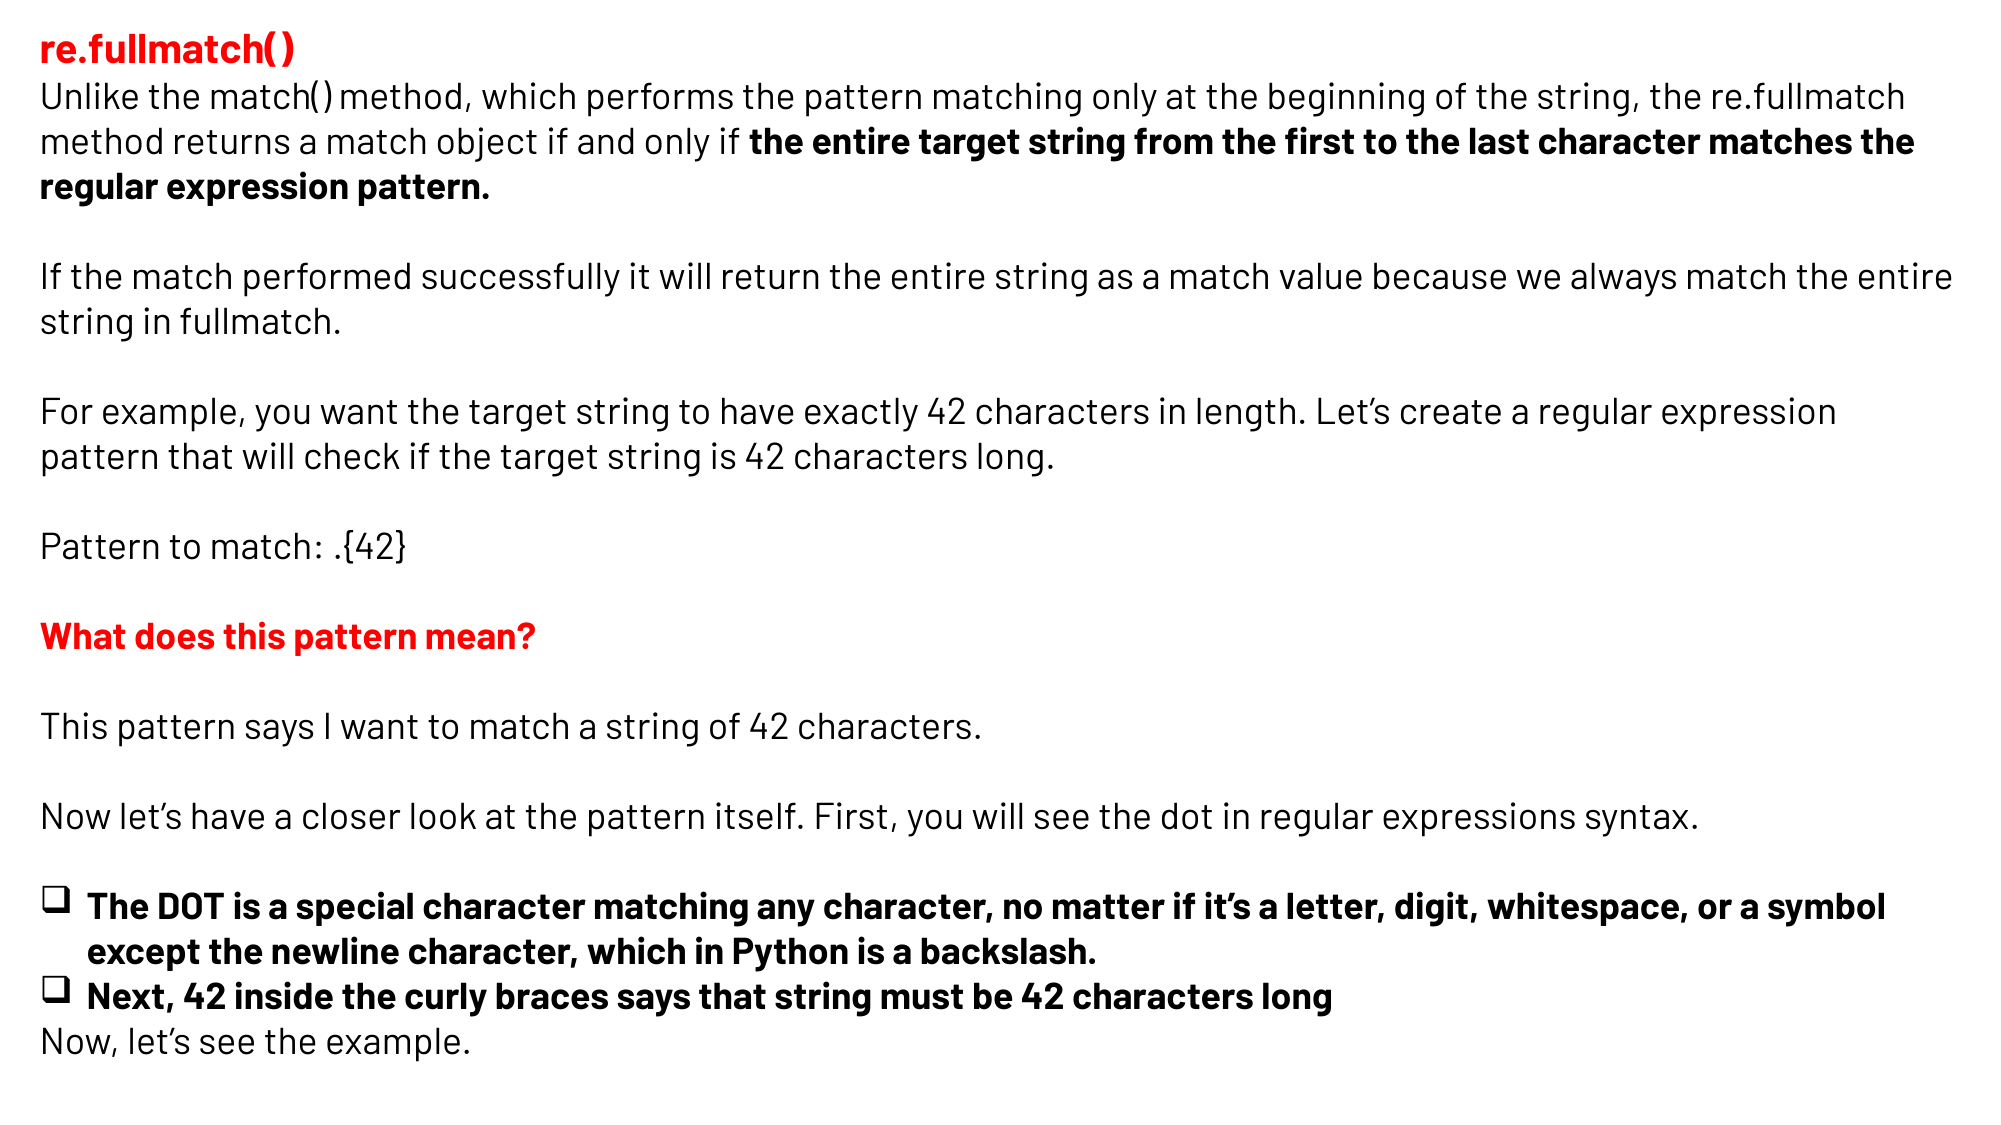

re.fullmatch()
Unlike the match() method, which performs the pattern matching only at the beginning of the string, the re.fullmatch method returns a match object if and only if the entire target string from the first to the last character matches the regular expression pattern.

If the match performed successfully it will return the entire string as a match value because we always match the entire string in fullmatch.

For example, you want the target string to have exactly 42 characters in length. Let’s create a regular expression pattern that will check if the target string is 42 characters long.

Pattern to match: .{42}

What does this pattern mean?

This pattern says I want to match a string of 42 characters.

Now let’s have a closer look at the pattern itself. First, you will see the dot in regular expressions syntax.

The DOT is a special character matching any character, no matter if it’s a letter, digit, whitespace, or a symbol except the newline character, which in Python is a backslash.
Next, 42 inside the curly braces says that string must be 42 characters long
Now, let’s see the example.